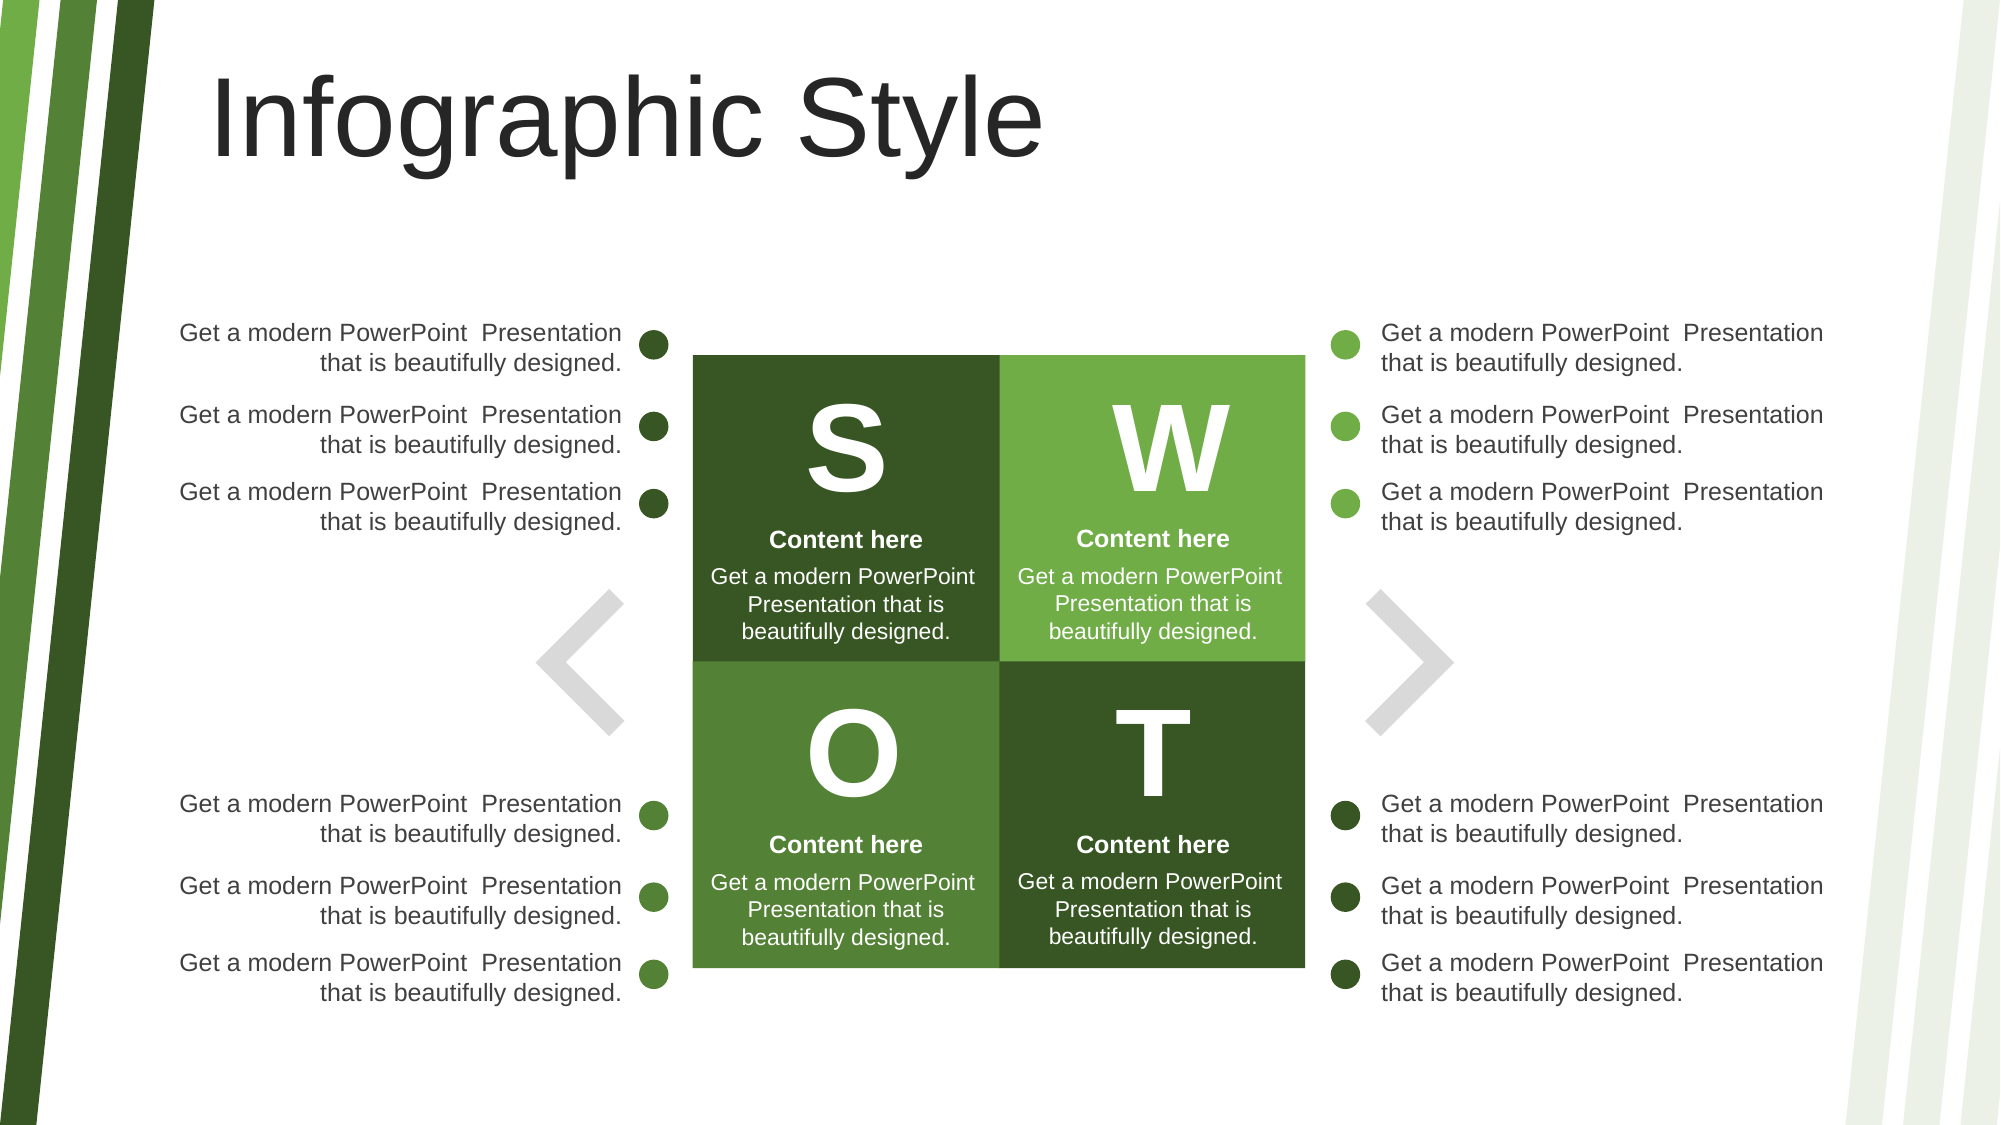

Infographic Style
Get a modern PowerPoint  Presentation that is beautifully designed.

Get a modern PowerPoint  Presentation that is beautifully designed.

Get a modern PowerPoint  Presentation that is beautifully designed.

Get a modern PowerPoint  Presentation that is beautifully designed.

Get a modern PowerPoint  Presentation that is beautifully designed.

Get a modern PowerPoint  Presentation that is beautifully designed.

W
S
Content here
Get a modern PowerPoint  Presentation that is beautifully designed.
Content here
Get a modern PowerPoint  Presentation that is beautifully designed.

T
O
Get a modern PowerPoint  Presentation that is beautifully designed.

Get a modern PowerPoint  Presentation that is beautifully designed.

Get a modern PowerPoint  Presentation that is beautifully designed.

Get a modern PowerPoint  Presentation that is beautifully designed.

Get a modern PowerPoint  Presentation that is beautifully designed.

Get a modern PowerPoint  Presentation that is beautifully designed.

Content here
Get a modern PowerPoint  Presentation that is beautifully designed.
Content here
Get a modern PowerPoint  Presentation that is beautifully designed.